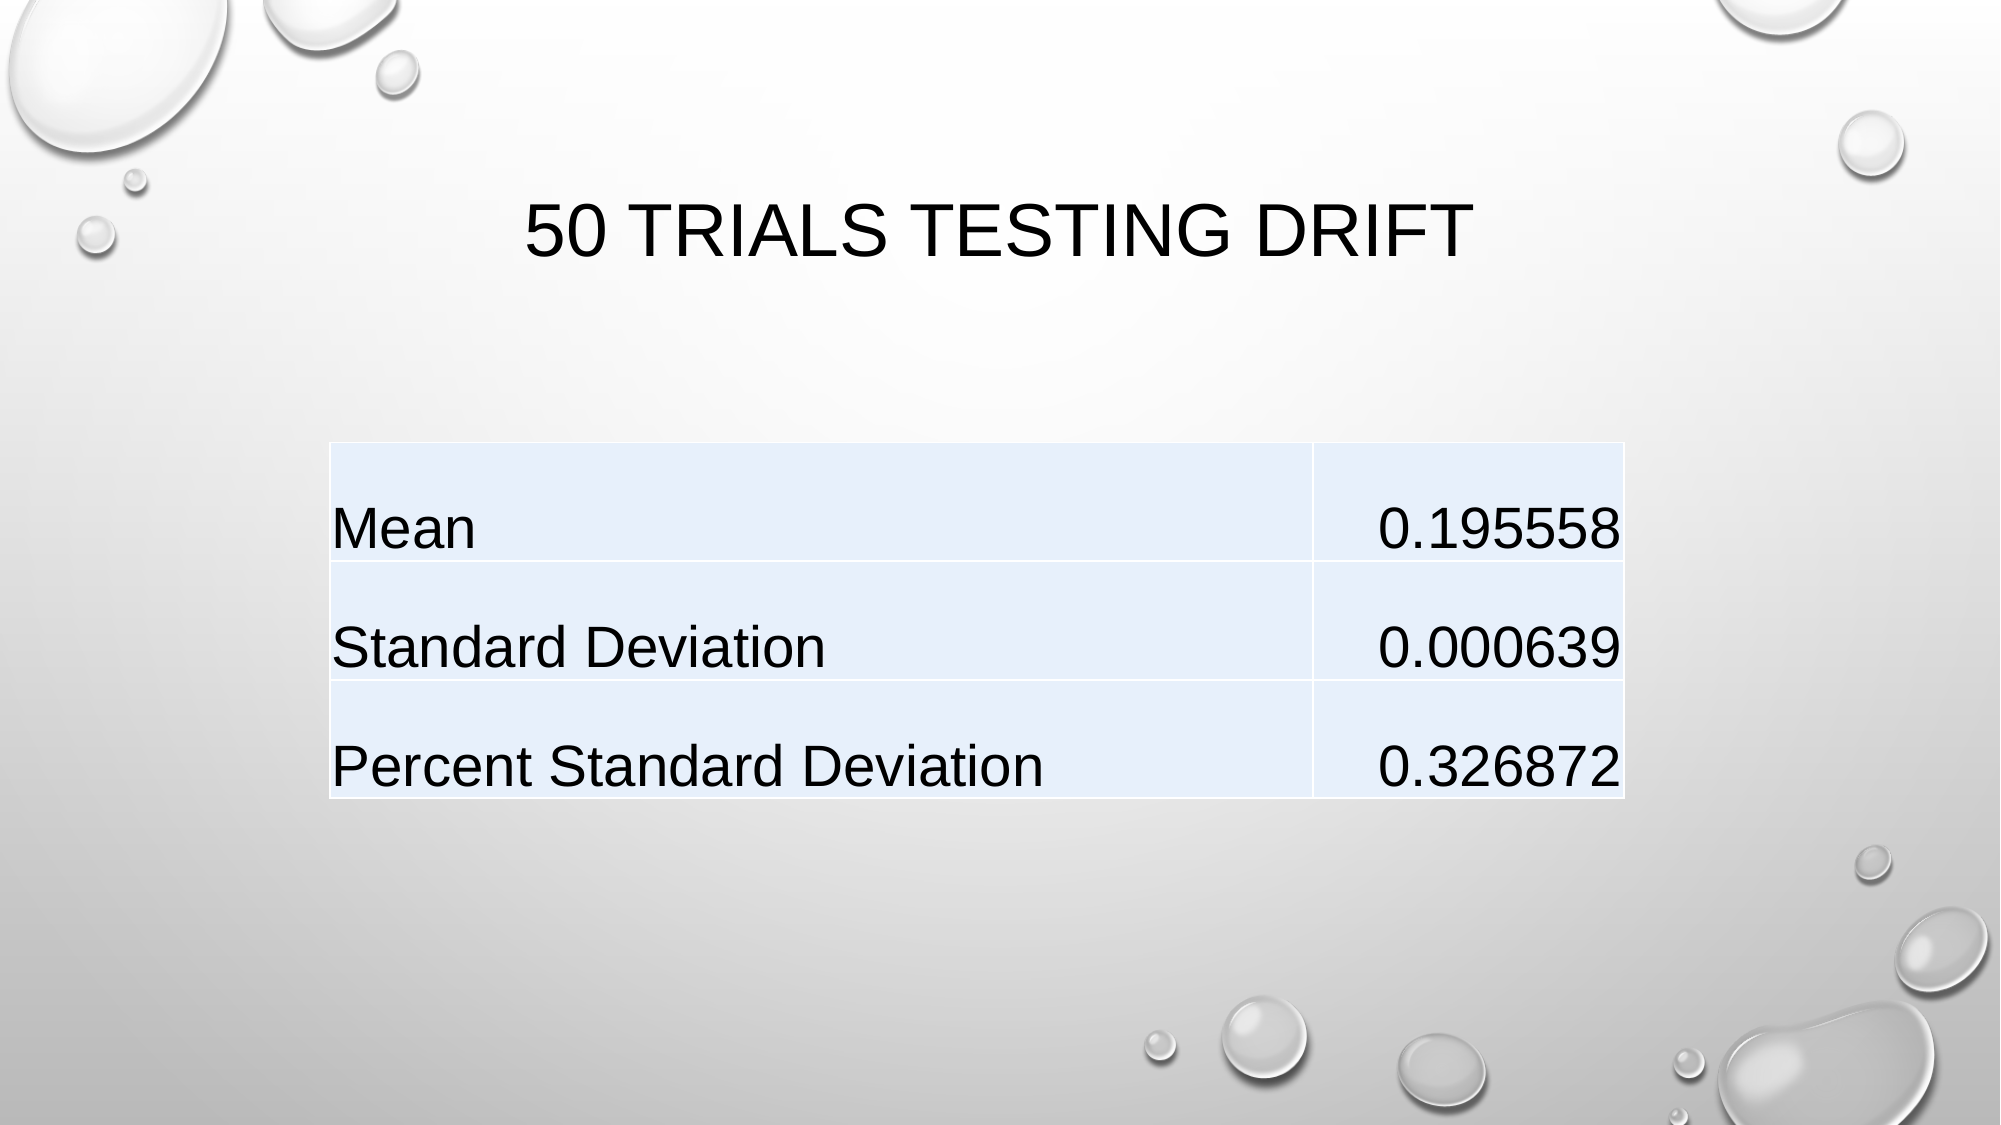

# 50 trials testing Drift
| Mean | 0.195558 |
| --- | --- |
| Standard Deviation | 0.000639 |
| Percent Standard Deviation | 0.326872 |